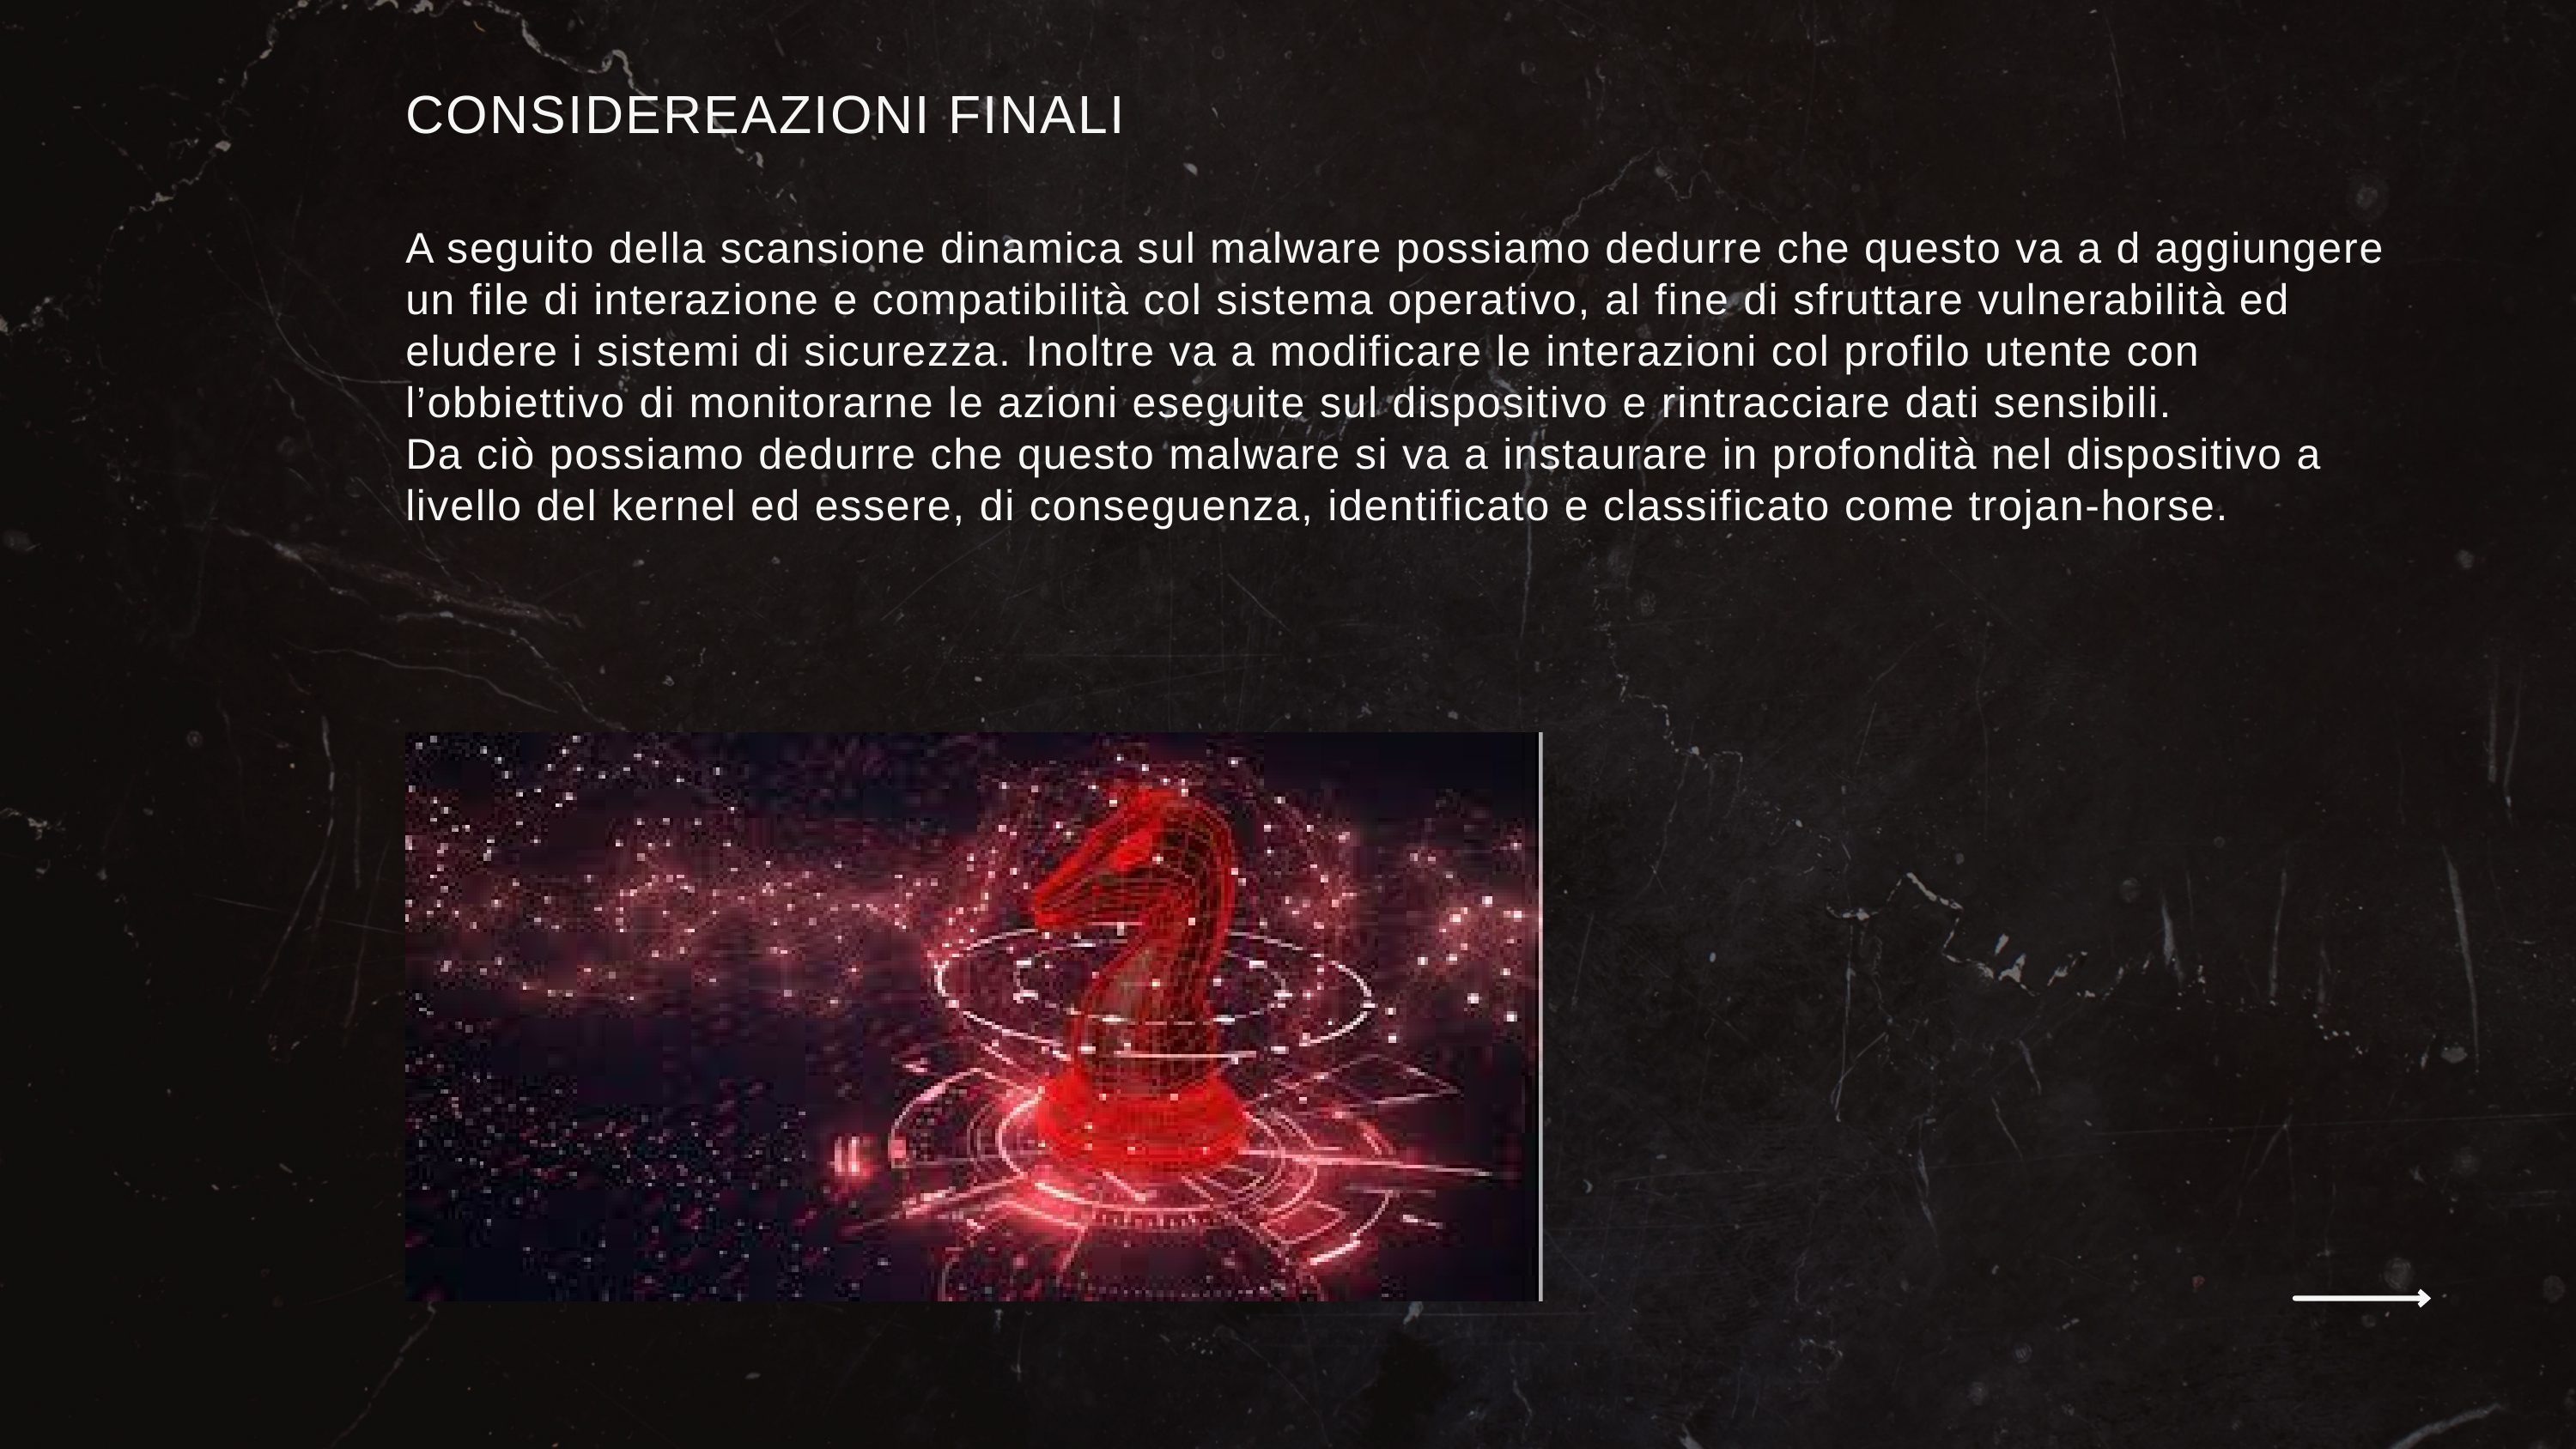

CONSIDEREAZIONI FINALI
A seguito della scansione dinamica sul malware possiamo dedurre che questo va a d aggiungere un file di interazione e compatibilità col sistema operativo, al fine di sfruttare vulnerabilità ed eludere i sistemi di sicurezza. Inoltre va a modificare le interazioni col profilo utente con l’obbiettivo di monitorarne le azioni eseguite sul dispositivo e rintracciare dati sensibili.
Da ciò possiamo dedurre che questo malware si va a instaurare in profondità nel dispositivo a livello del kernel ed essere, di conseguenza, identificato e classificato come trojan-horse.